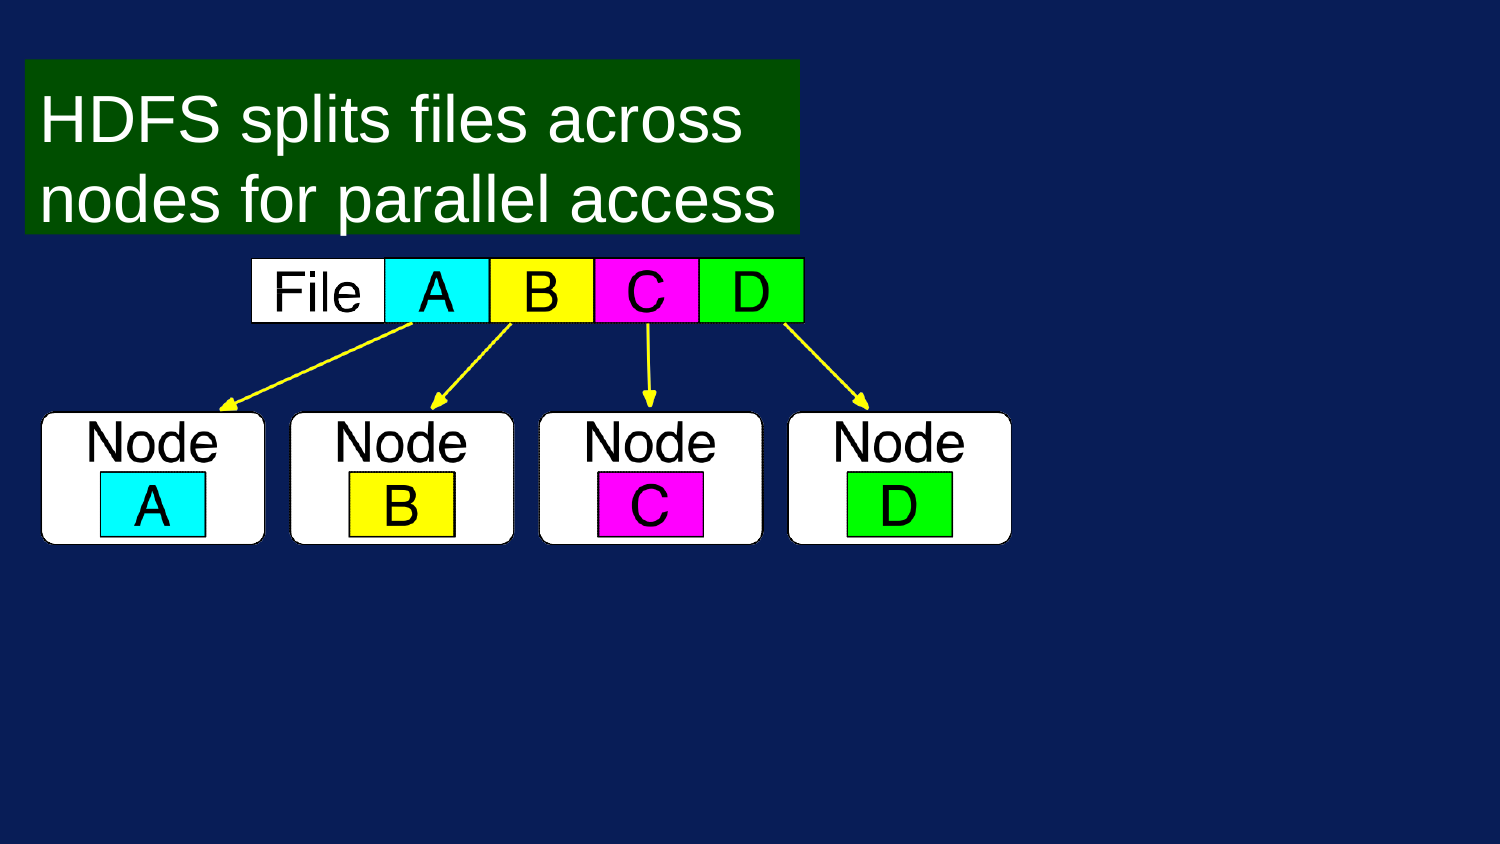

HDFS splits files across
nodes for parallel access